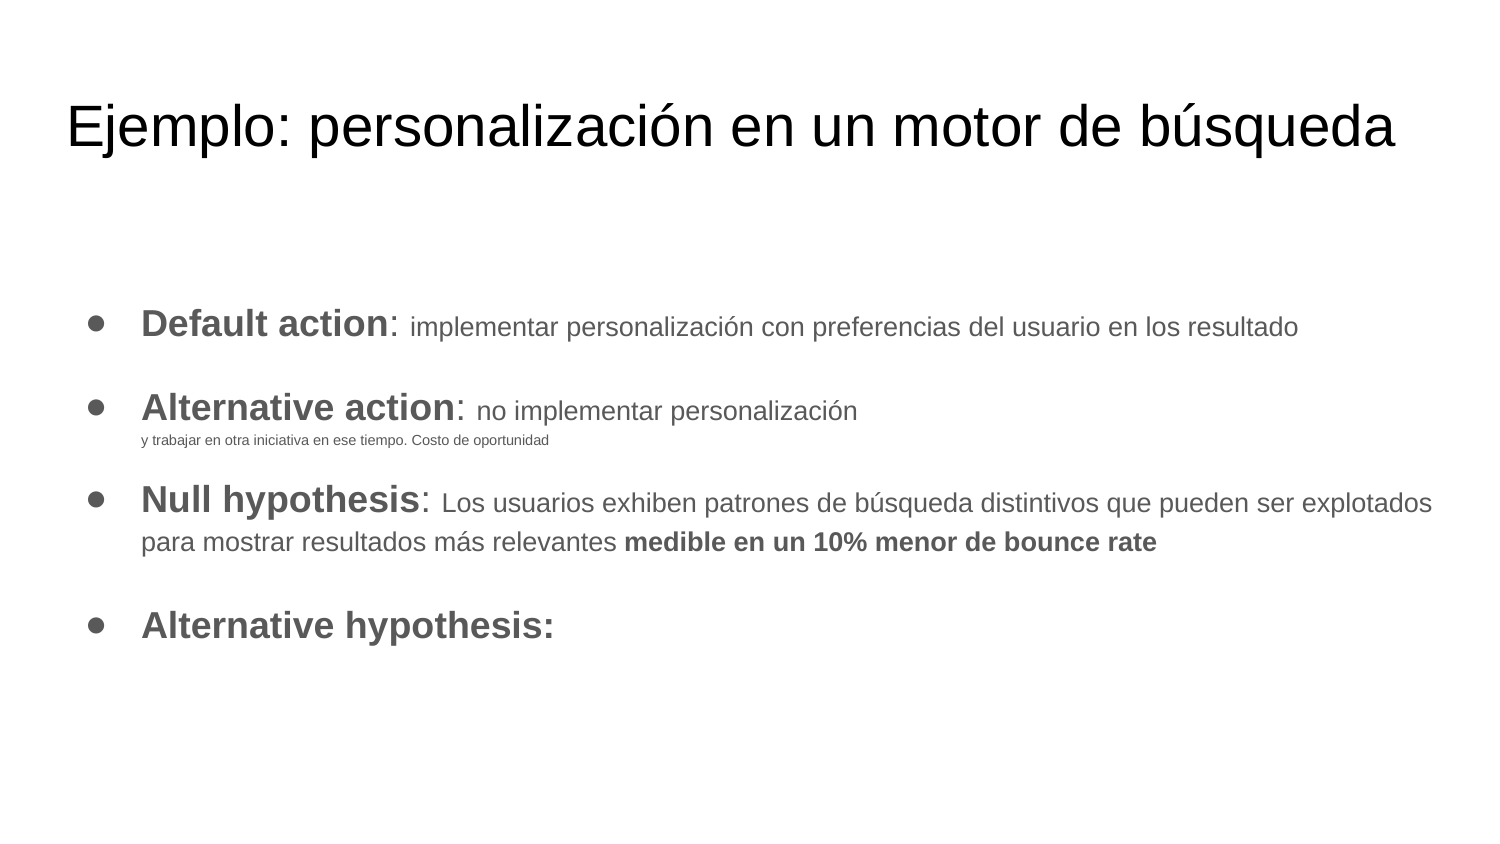

# Ejemplo: personalización en un motor de búsqueda
Default action: implementar personalización con preferencias del usuario en los resultado
Alternative action: no implementar personalización
y trabajar en otra iniciativa en ese tiempo. Costo de oportunidad
Null hypothesis: Los usuarios exhiben patrones de búsqueda distintivos que pueden ser explotados para mostrar resultados más relevantes medible en un 10% menor de bounce rate
Alternative hypothesis: